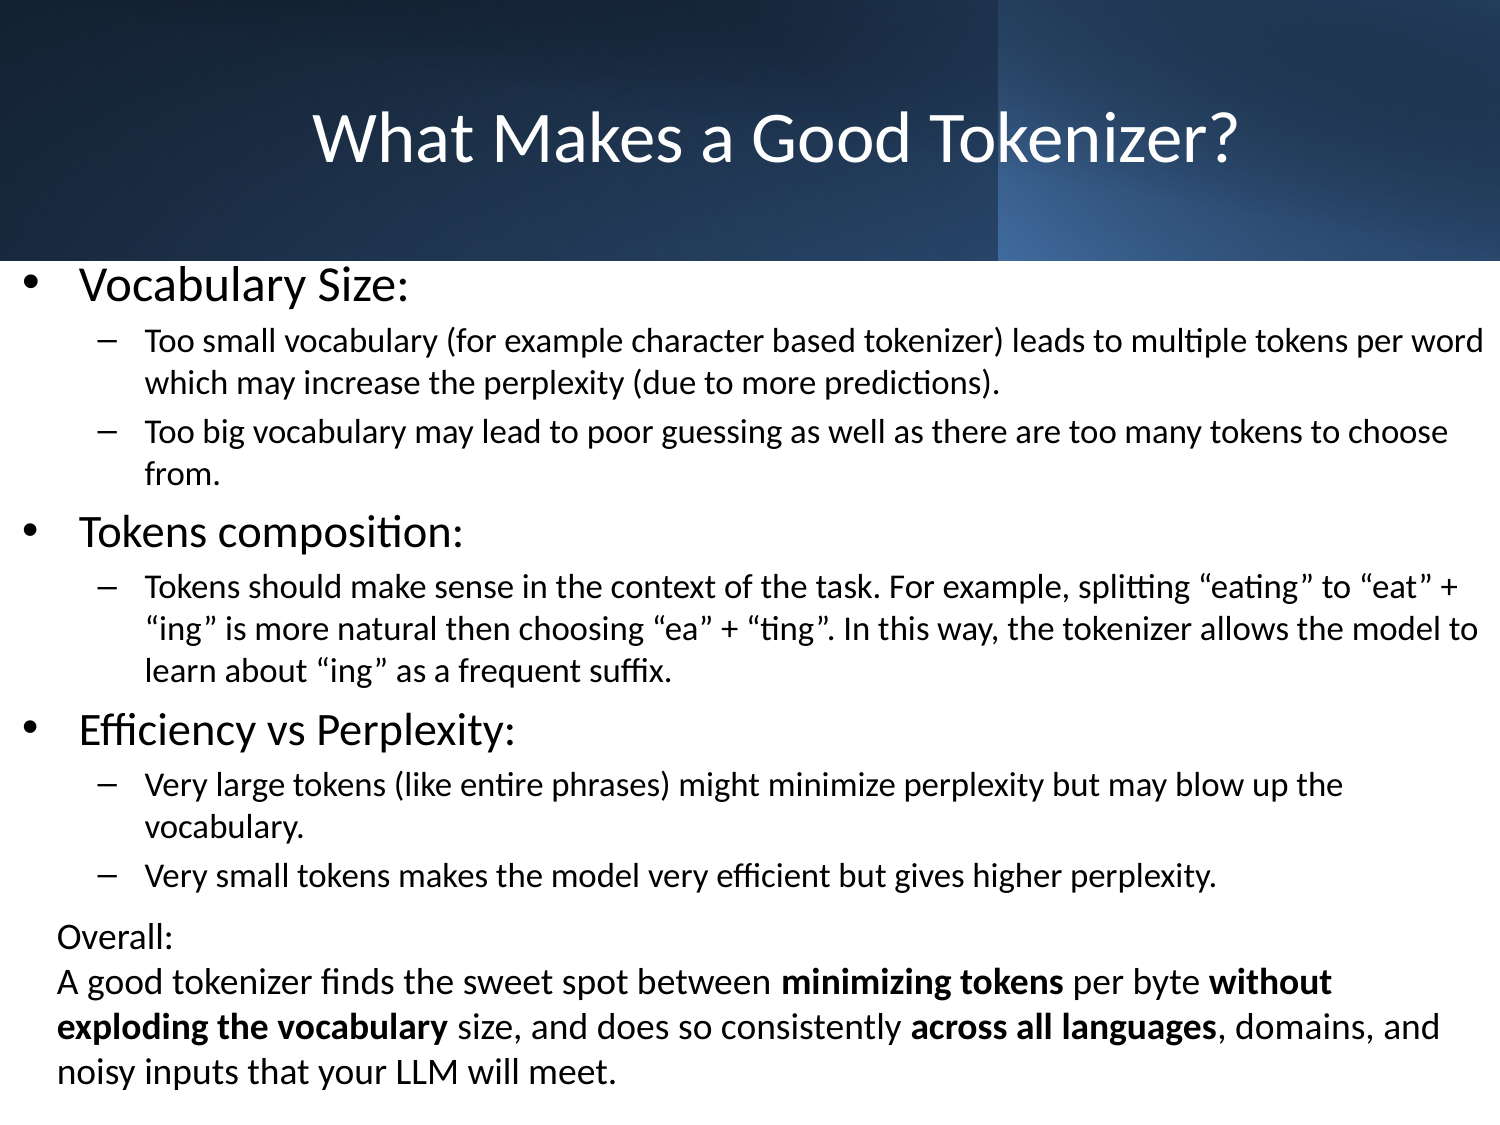

# What Makes a Good Tokenizer?
Vocabulary Size:
Too small vocabulary (for example character based tokenizer) leads to multiple tokens per word which may increase the perplexity (due to more predictions).
Too big vocabulary may lead to poor guessing as well as there are too many tokens to choose from.
Tokens composition:
Tokens should make sense in the context of the task. For example, splitting “eating” to “eat” + “ing” is more natural then choosing “ea” + “ting”. In this way, the tokenizer allows the model to learn about “ing” as a frequent suffix.
Efficiency vs Perplexity:
Very large tokens (like entire phrases) might minimize perplexity but may blow up the vocabulary.
Very small tokens makes the model very efficient but gives higher perplexity.
Overall:
A good tokenizer finds the sweet spot between minimizing tokens per byte without exploding the vocabulary size, and does so consistently across all languages, domains, and noisy inputs that your LLM will meet.